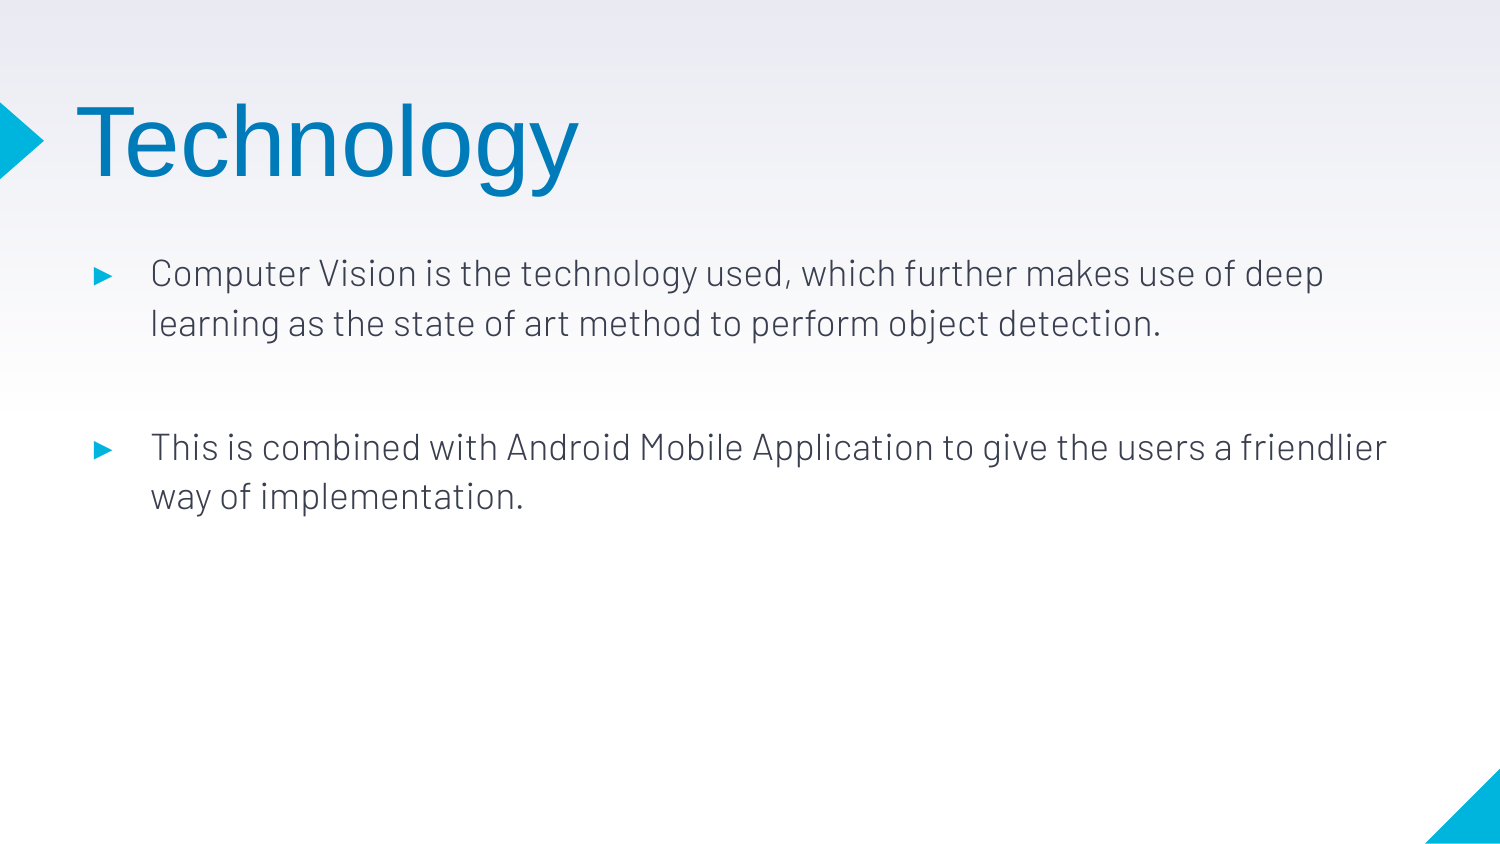

# Technology
Computer Vision is the technology used, which further makes use of deep learning as the state of art method to perform object detection.

This is combined with Android Mobile Application to give the users a friendlier way of implementation.